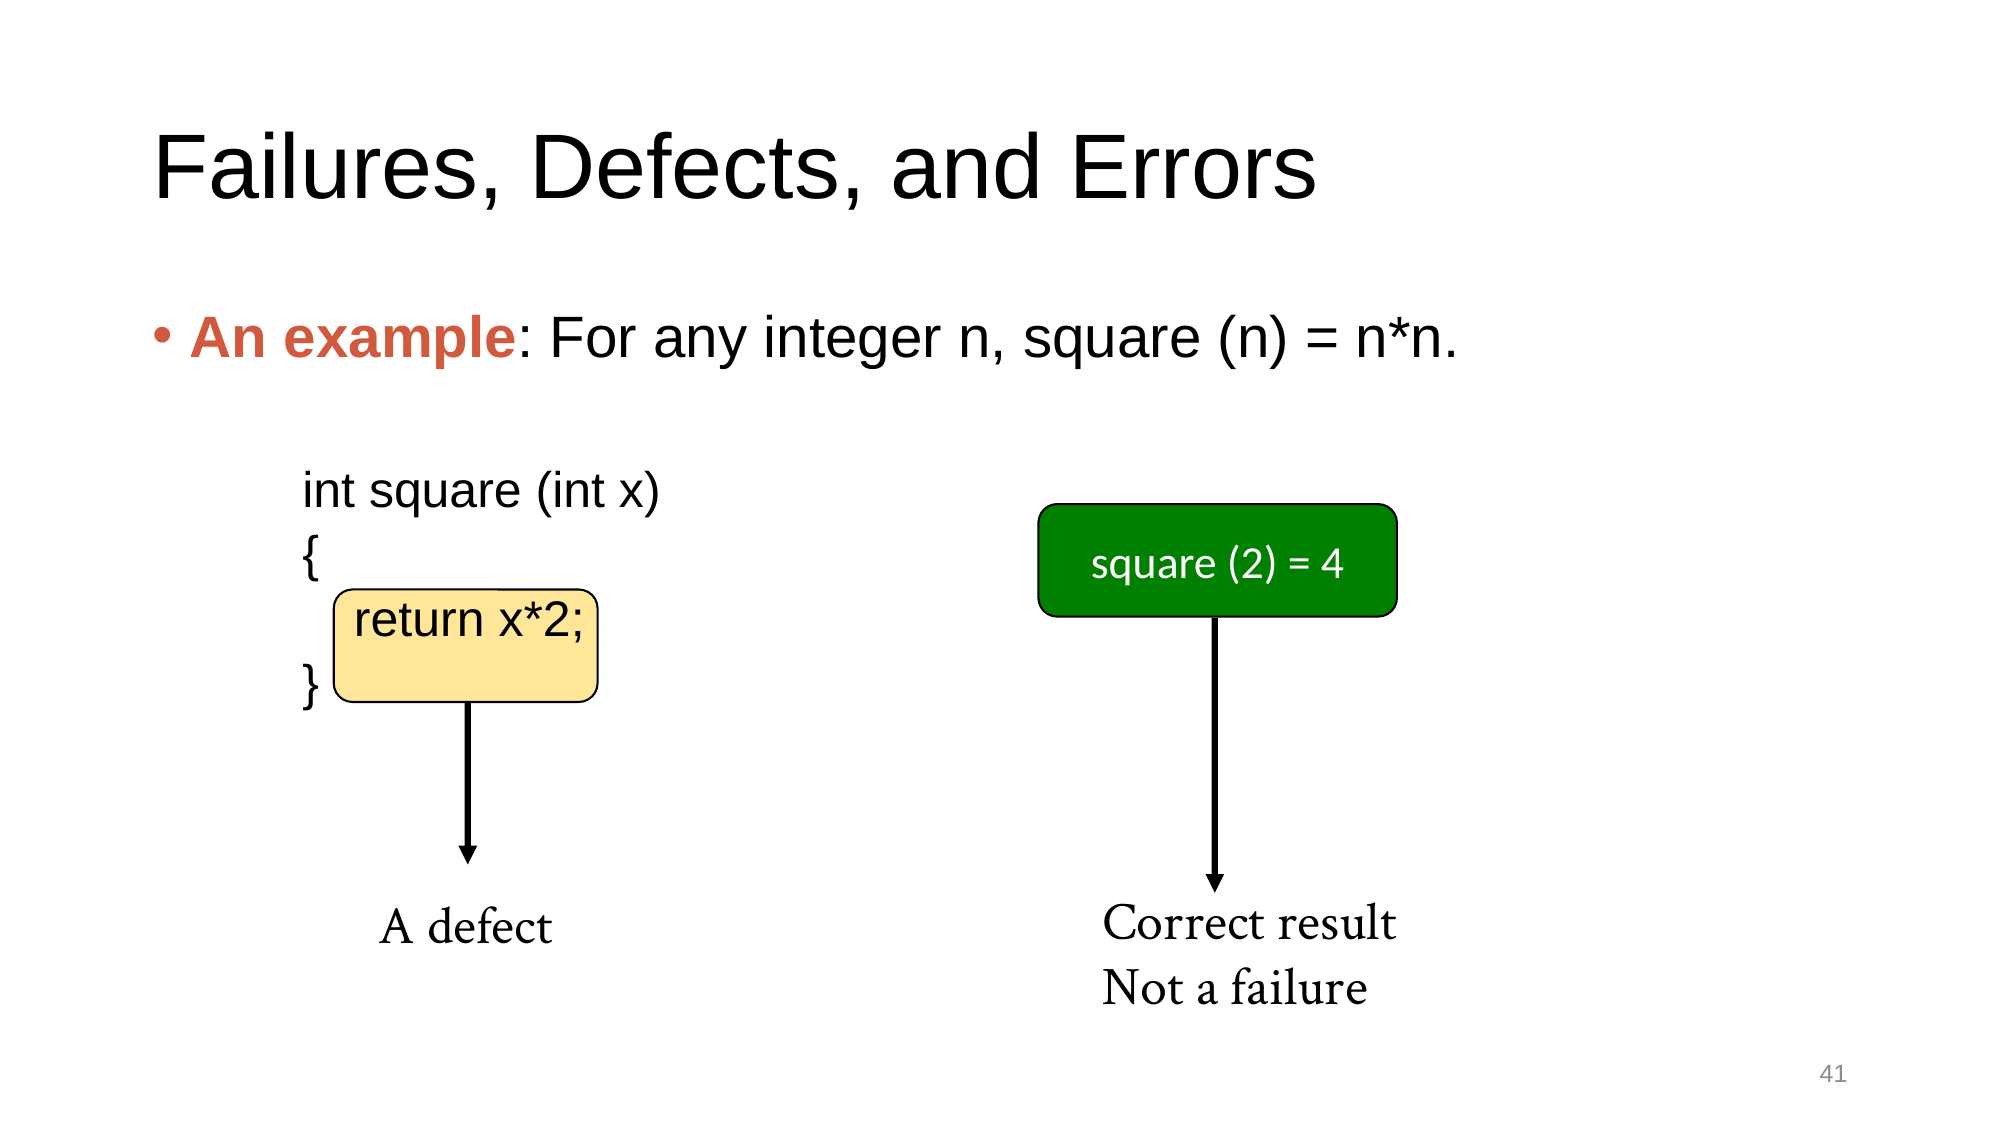

# Failures, Defects, and Errors
An example: For any integer n, square (n) = n*n.

int square (int x)
{
	 return x*2;
}

square (2) = 4

Correct result
Not a failure

A defect
41